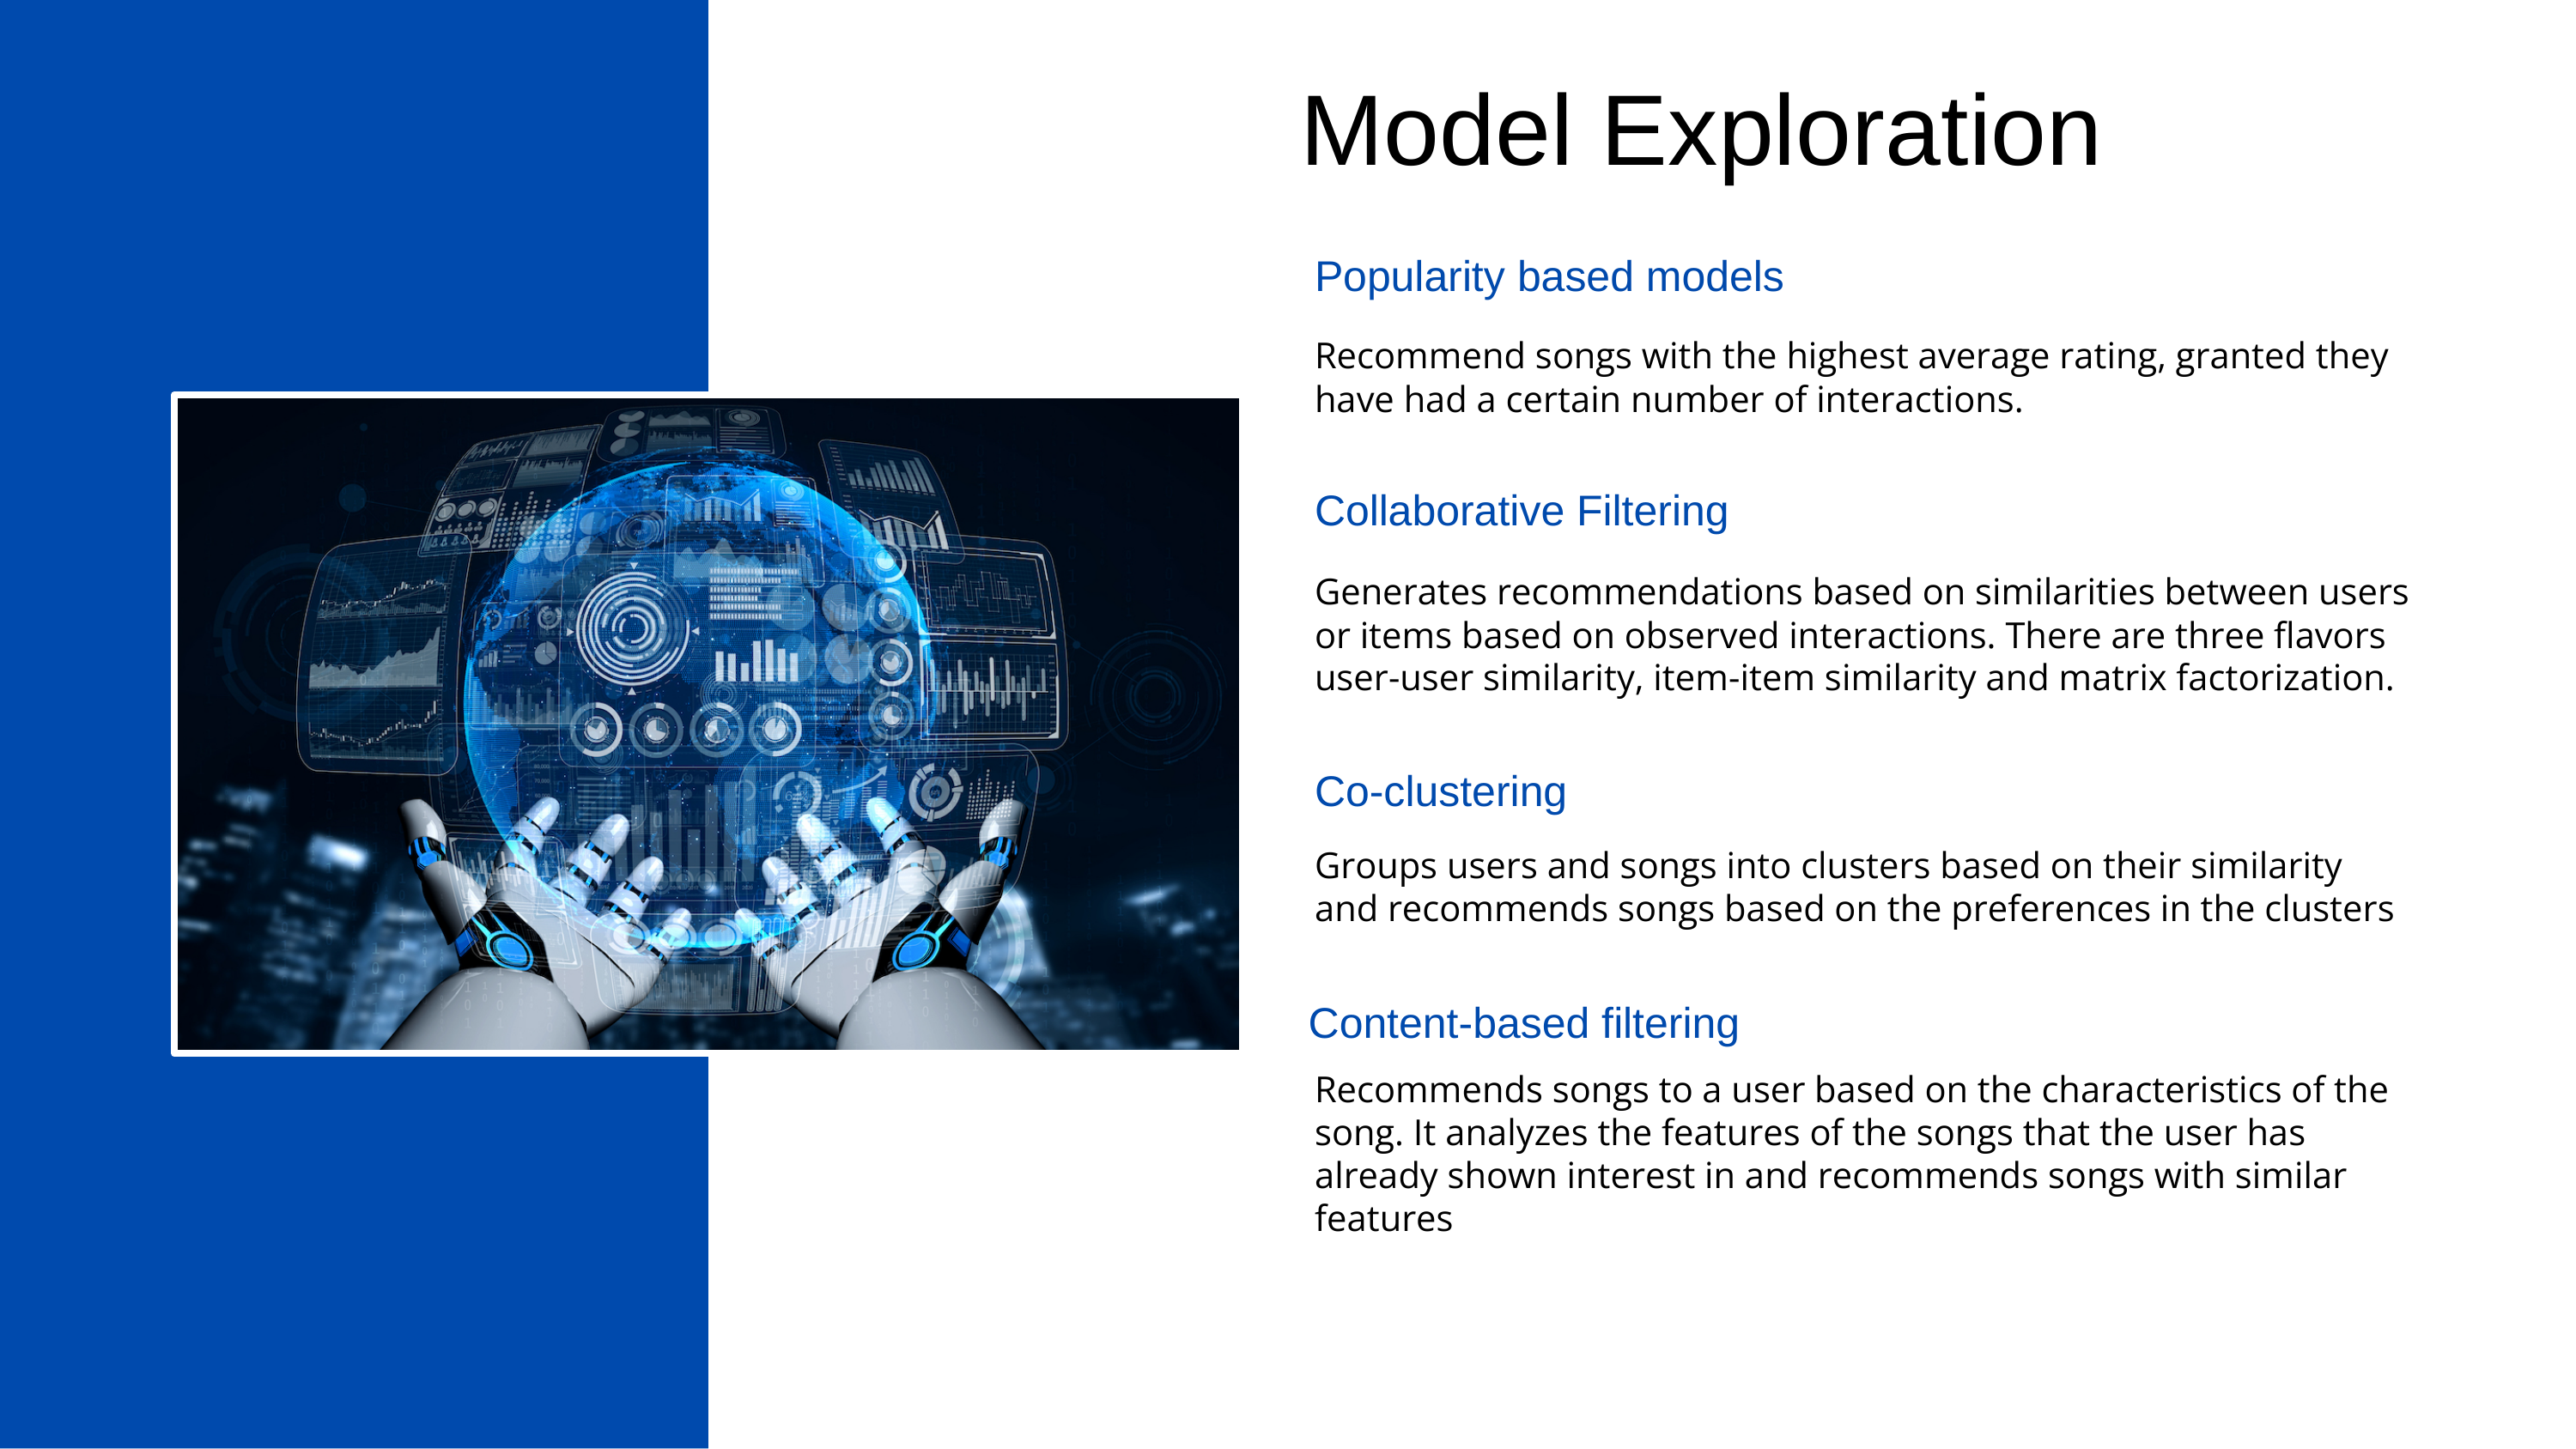

Model Exploration
Popularity based models
Recommend songs with the highest average rating, granted they have had a certain number of interactions.

Collaborative Filtering
Generates recommendations based on similarities between users or items based on observed interactions. There are three flavors user-user similarity, item-item similarity and matrix factorization.
Co-clustering
Groups users and songs into clusters based on their similarity and recommends songs based on the preferences in the clusters
Content-based filtering
Recommends songs to a user based on the characteristics of the song. It analyzes the features of the songs that the user has already shown interest in and recommends songs with similar features